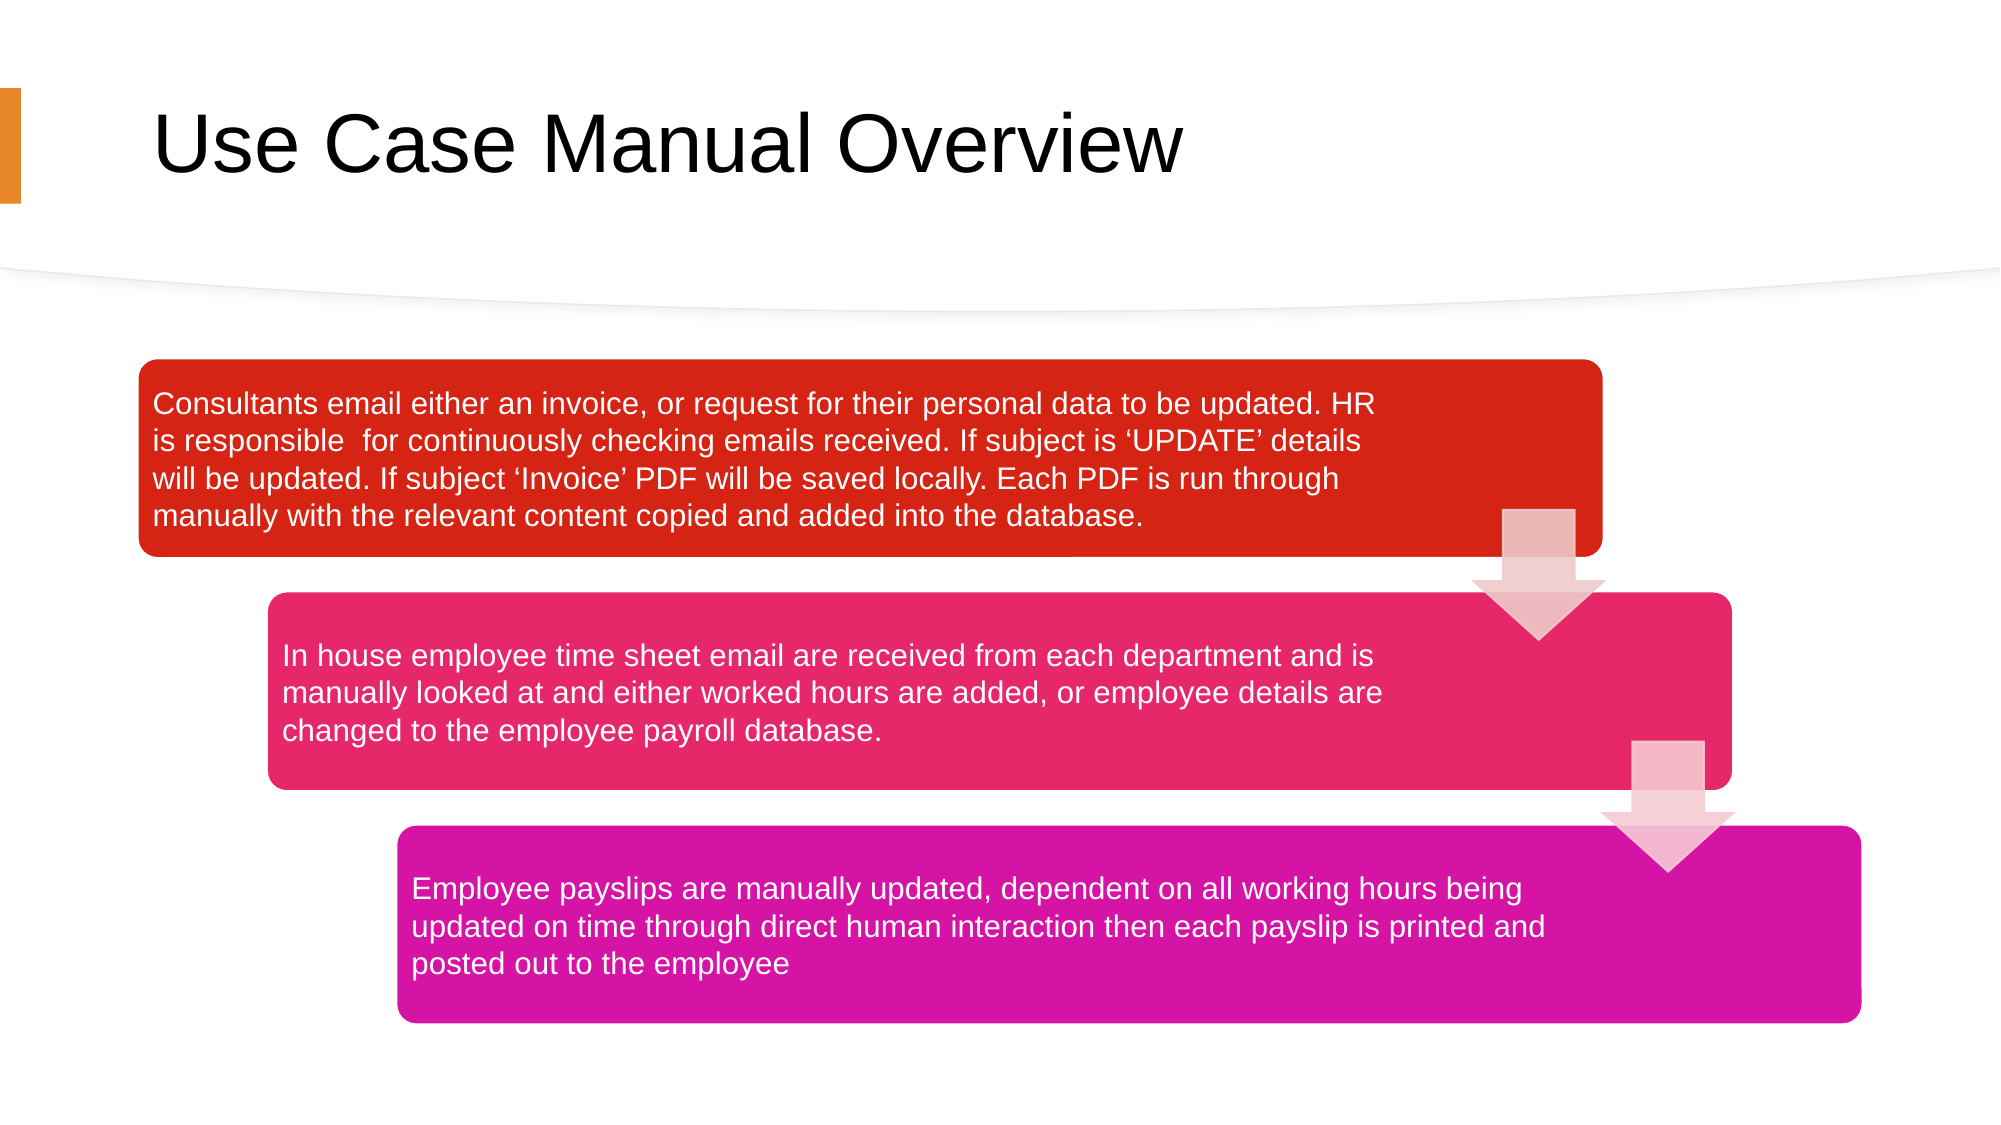

# Use Case Manual Overview

Consultants email either an invoice, or request for their personal data to be updated. HR is responsible  for continuously checking emails received. If subject is ‘UPDATE’ details will be updated. If subject ‘Invoice’ PDF will be saved locally. Each PDF is run through manually with the relevant content copied and added into the database.

In house employee time sheet email are received from each department and is manually looked at and either worked hours are added, or employee details are changed to the employee payroll database.

Employee payslips are manually updated, dependent on all working hours being updated on time through direct human interaction then each payslip is printed and posted out to the employee